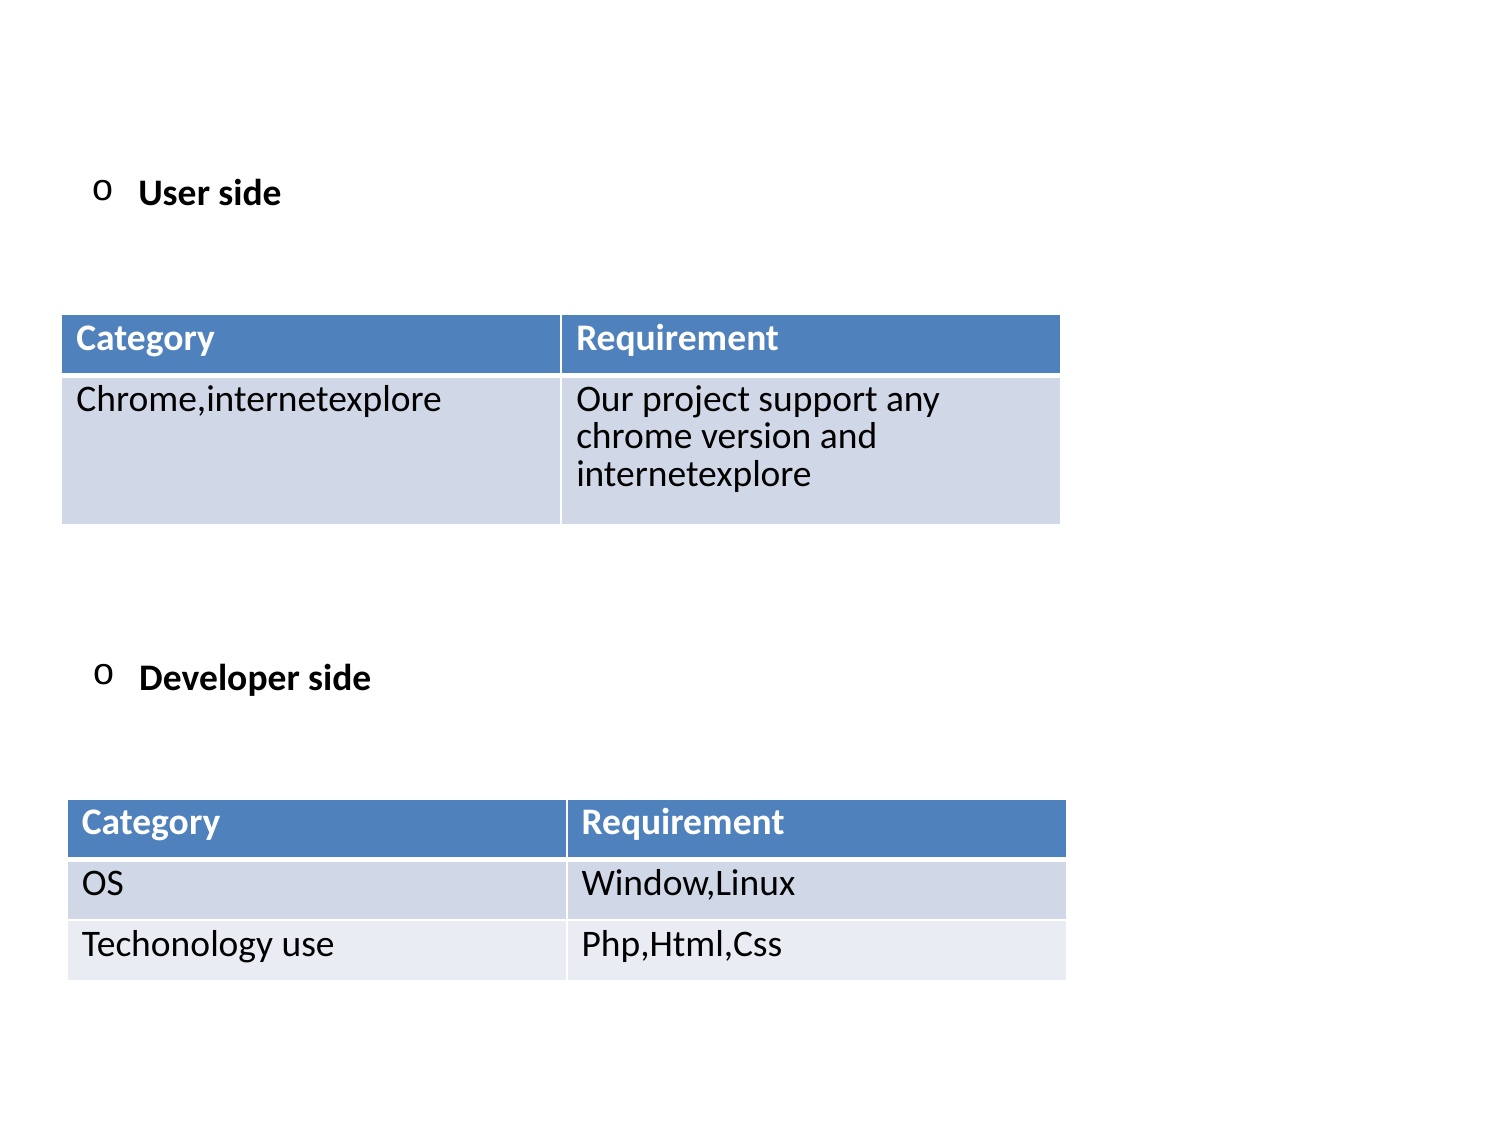

User side
| Category | Requirement |
| --- | --- |
| Chrome,internetexplore | Our project support any chrome version and internetexplore |
Developer side
| Category | Requirement |
| --- | --- |
| OS | Window,Linux |
| Techonology use | Php,Html,Css |